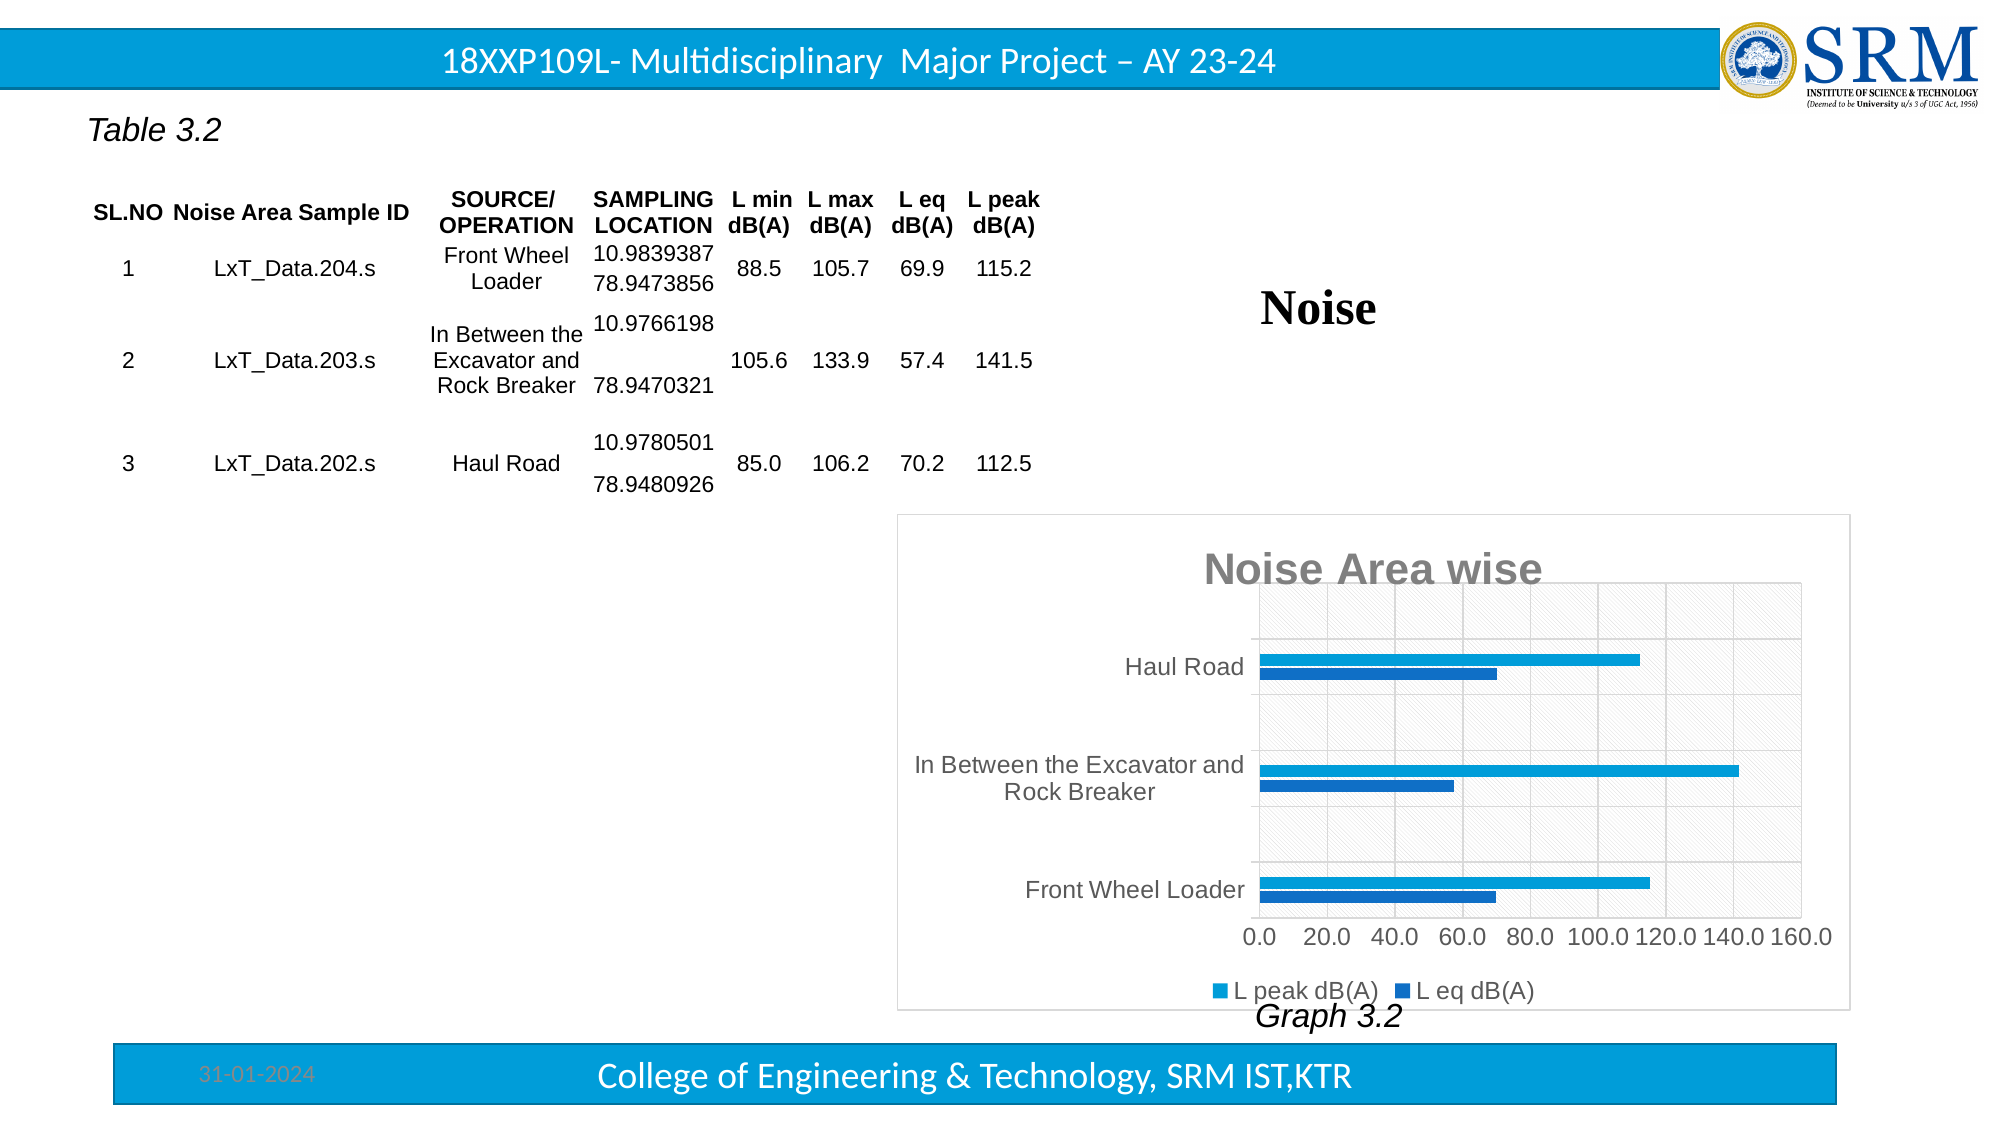

Table 3.2
| SL.NO | Noise Area Sample ID | SOURCE/ OPERATION | SAMPLING LOCATION | L min dB(A) | L max dB(A) | L eq dB(A) | L peak dB(A) |
| --- | --- | --- | --- | --- | --- | --- | --- |
| 1 | LxT\_Data.204.s | Front Wheel Loader | 10.9839387 | 88.5 | 105.7 | 69.9 | 115.2 |
|  |  |  | 78.9473856 |  |  |  |  |
| 2 | LxT\_Data.203.s | In Between the Excavator and Rock Breaker | 10.9766198 | 105.6 | 133.9 | 57.4 | 141.5 |
|  |  |  | 78.9470321 |  |  |  |  |
| 3 | LxT\_Data.202.s | Haul Road | 10.9780501 | 85.0 | 106.2 | 70.2 | 112.5 |
|  |  |  | 78.9480926 |  |  |  |  |
Noise

### Chart: Noise Area wise

| Category | L eq dB(A) | L peak dB(A) |
|---|---|---|
| Front Wheel Loader | 69.9 | 115.2 |
|  | None | None |
| In Between the Excavator and Rock Breaker | 57.4 | 141.5 |
|  | None | None |
| Haul Road | 70.2 | 112.5 |
Graph 3.2
19
31-01-2024